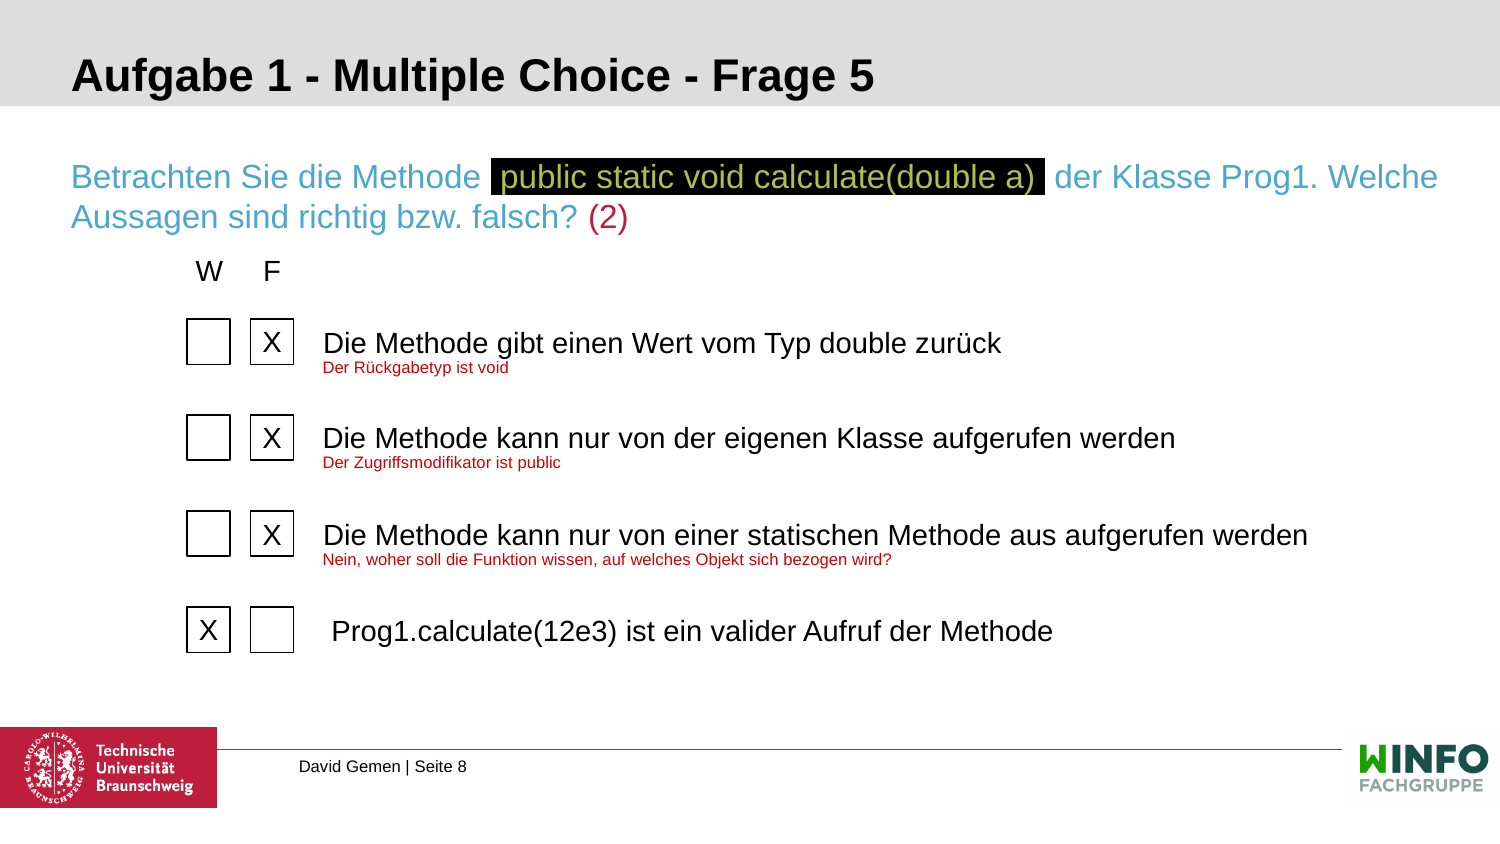

# Aufgabe 1 - Multiple Choice - Frage 5
Betrachten Sie die Methode  public static void calculate(double a)  der Klasse Prog1. Welche Aussagen sind richtig bzw. falsch? (2)
W
F
X
Die Methode gibt einen Wert vom Typ double zurück

Der Rückgabetyp ist void
X
Die Methode kann nur von der eigenen Klasse aufgerufen werden

Der Zugriffsmodifikator ist public
X
Die Methode kann nur von einer statischen Methode aus aufgerufen werden

Nein, woher soll die Funktion wissen, auf welches Objekt sich bezogen wird?
X
 Prog1.calculate(12e3) ist ein valider Aufruf der Methode